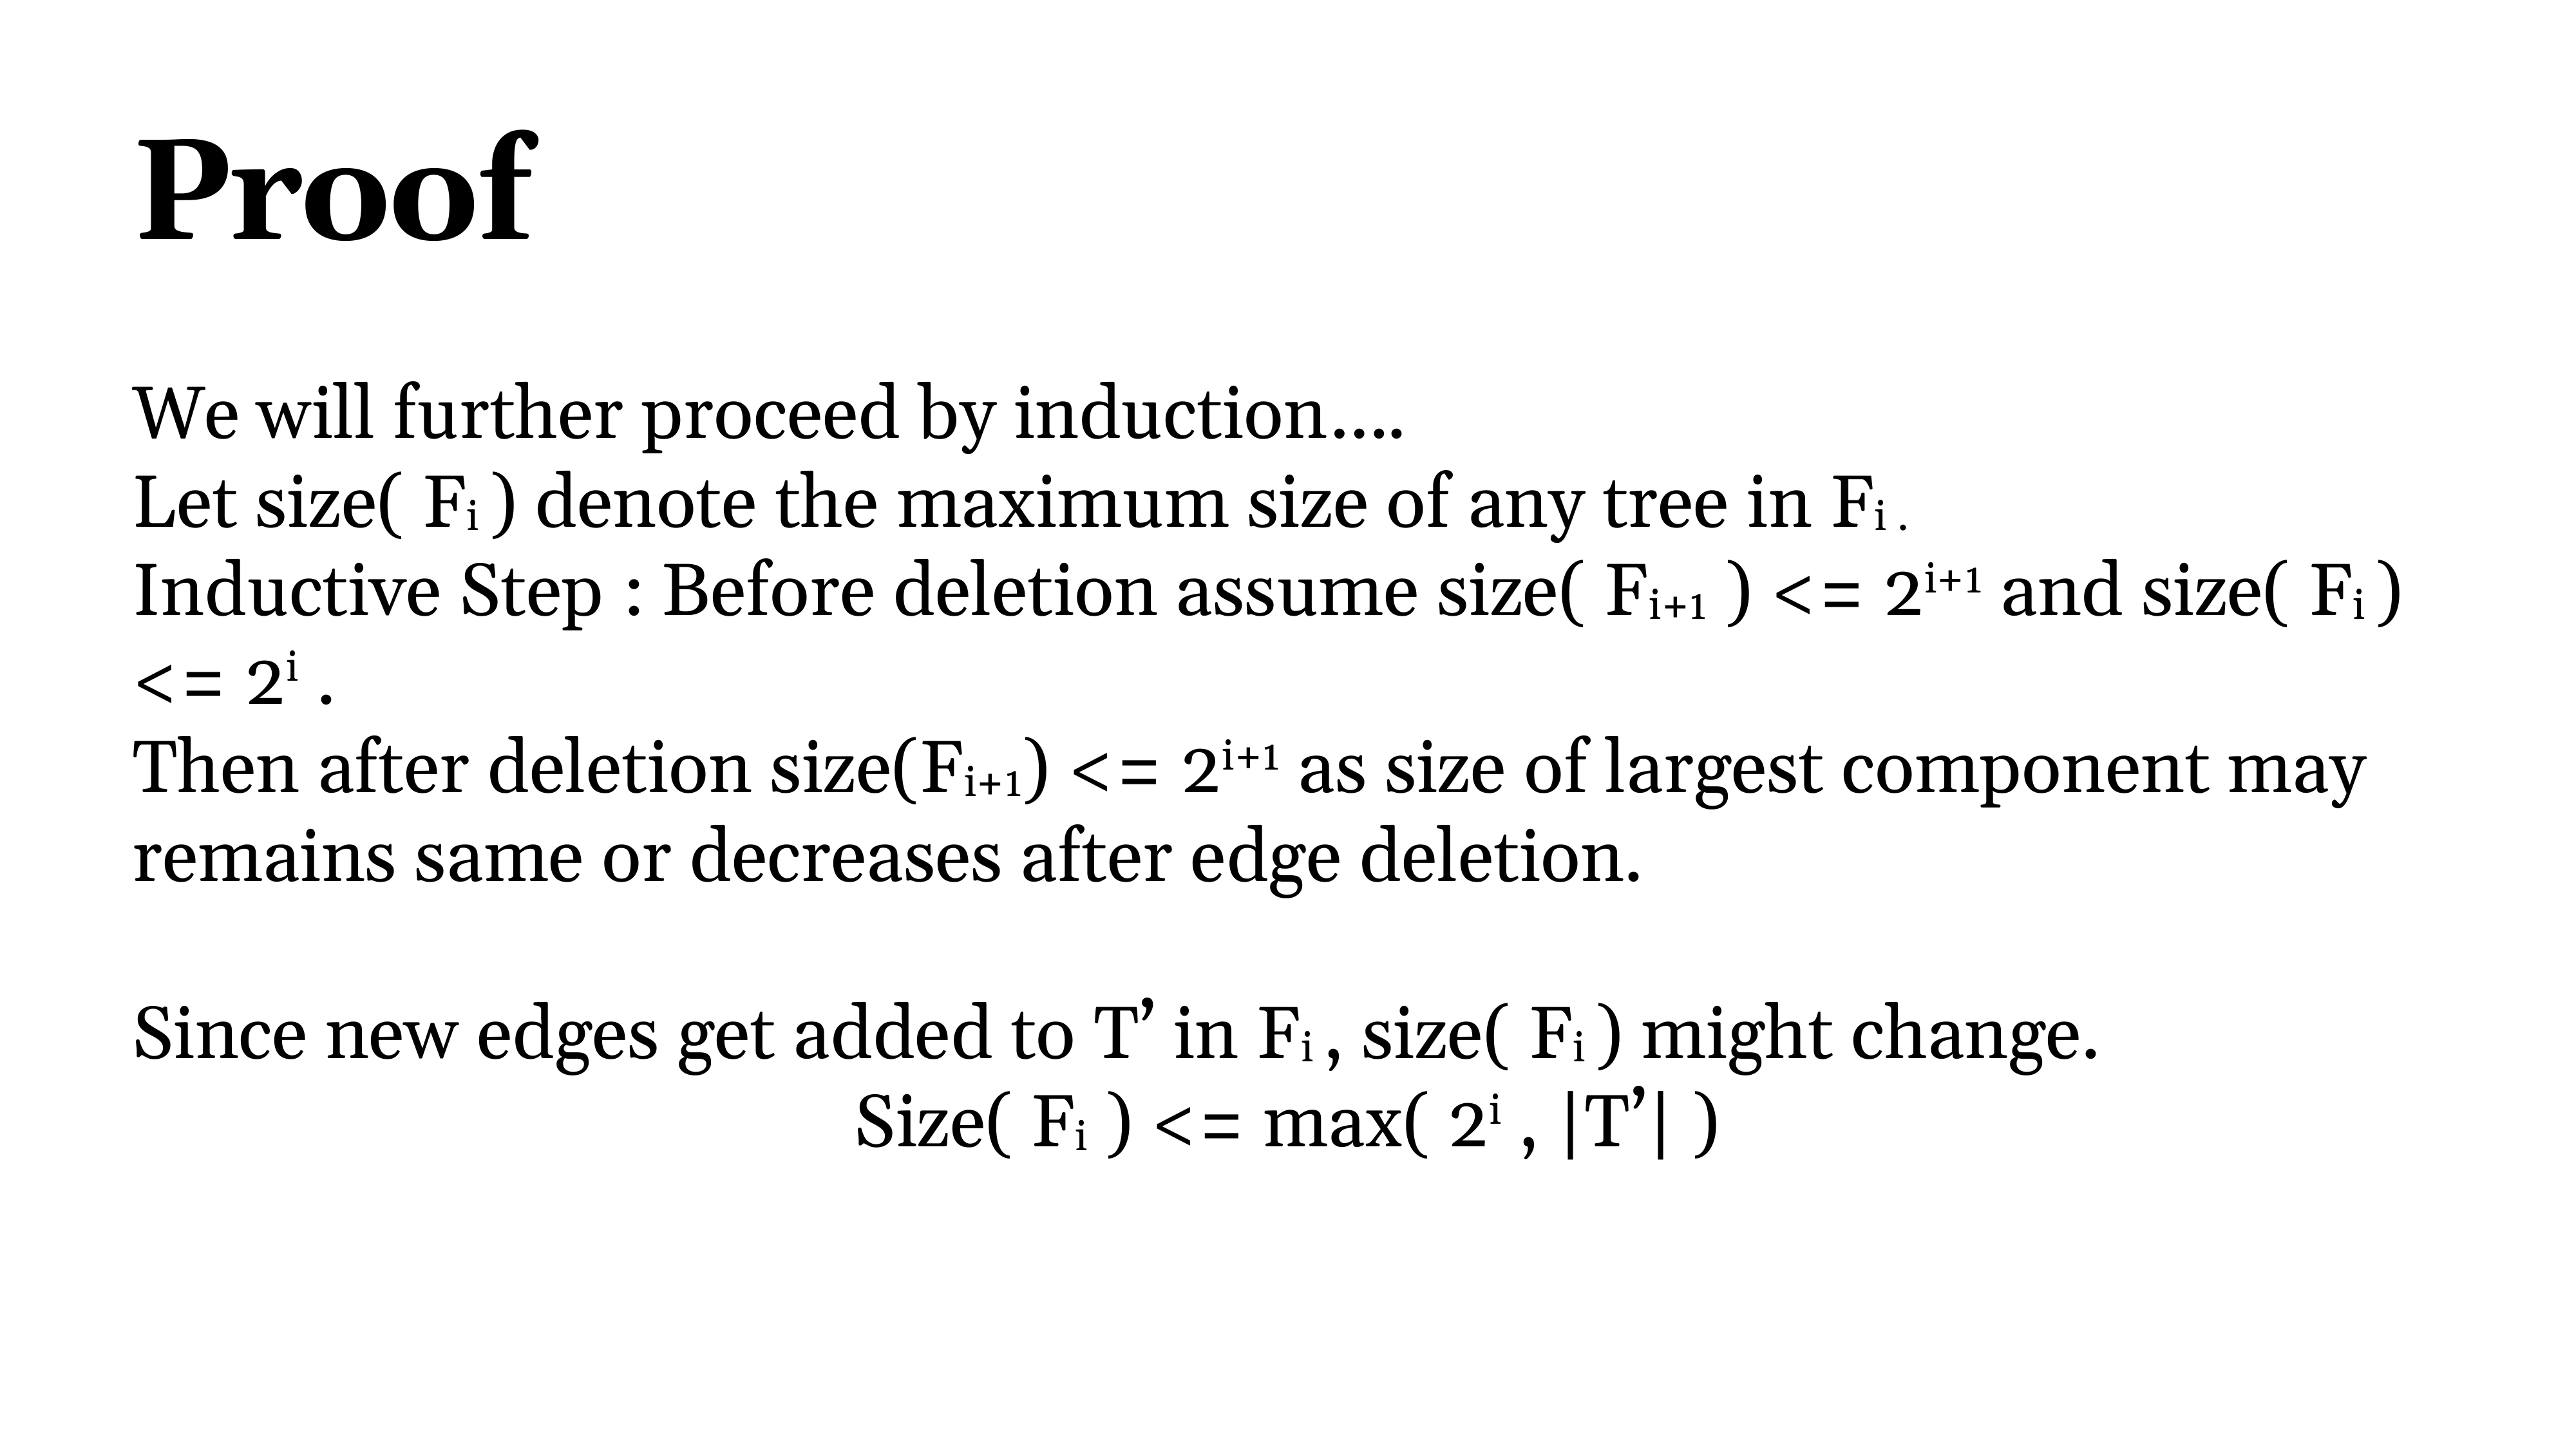

# Proof
We will further proceed by induction….
Let size( Fi ) denote the maximum size of any tree in Fi .
Inductive Step : Before deletion assume size( Fi+1 ) <= 2i+1 and size( Fi ) <= 2i .
Then after deletion size(Fi+1) <= 2i+1 as size of largest component may remains same or decreases after edge deletion.

Since new edges get added to T’ in Fi , size( Fi ) might change.
Size( Fi ) <= max( 2i , |T’| )